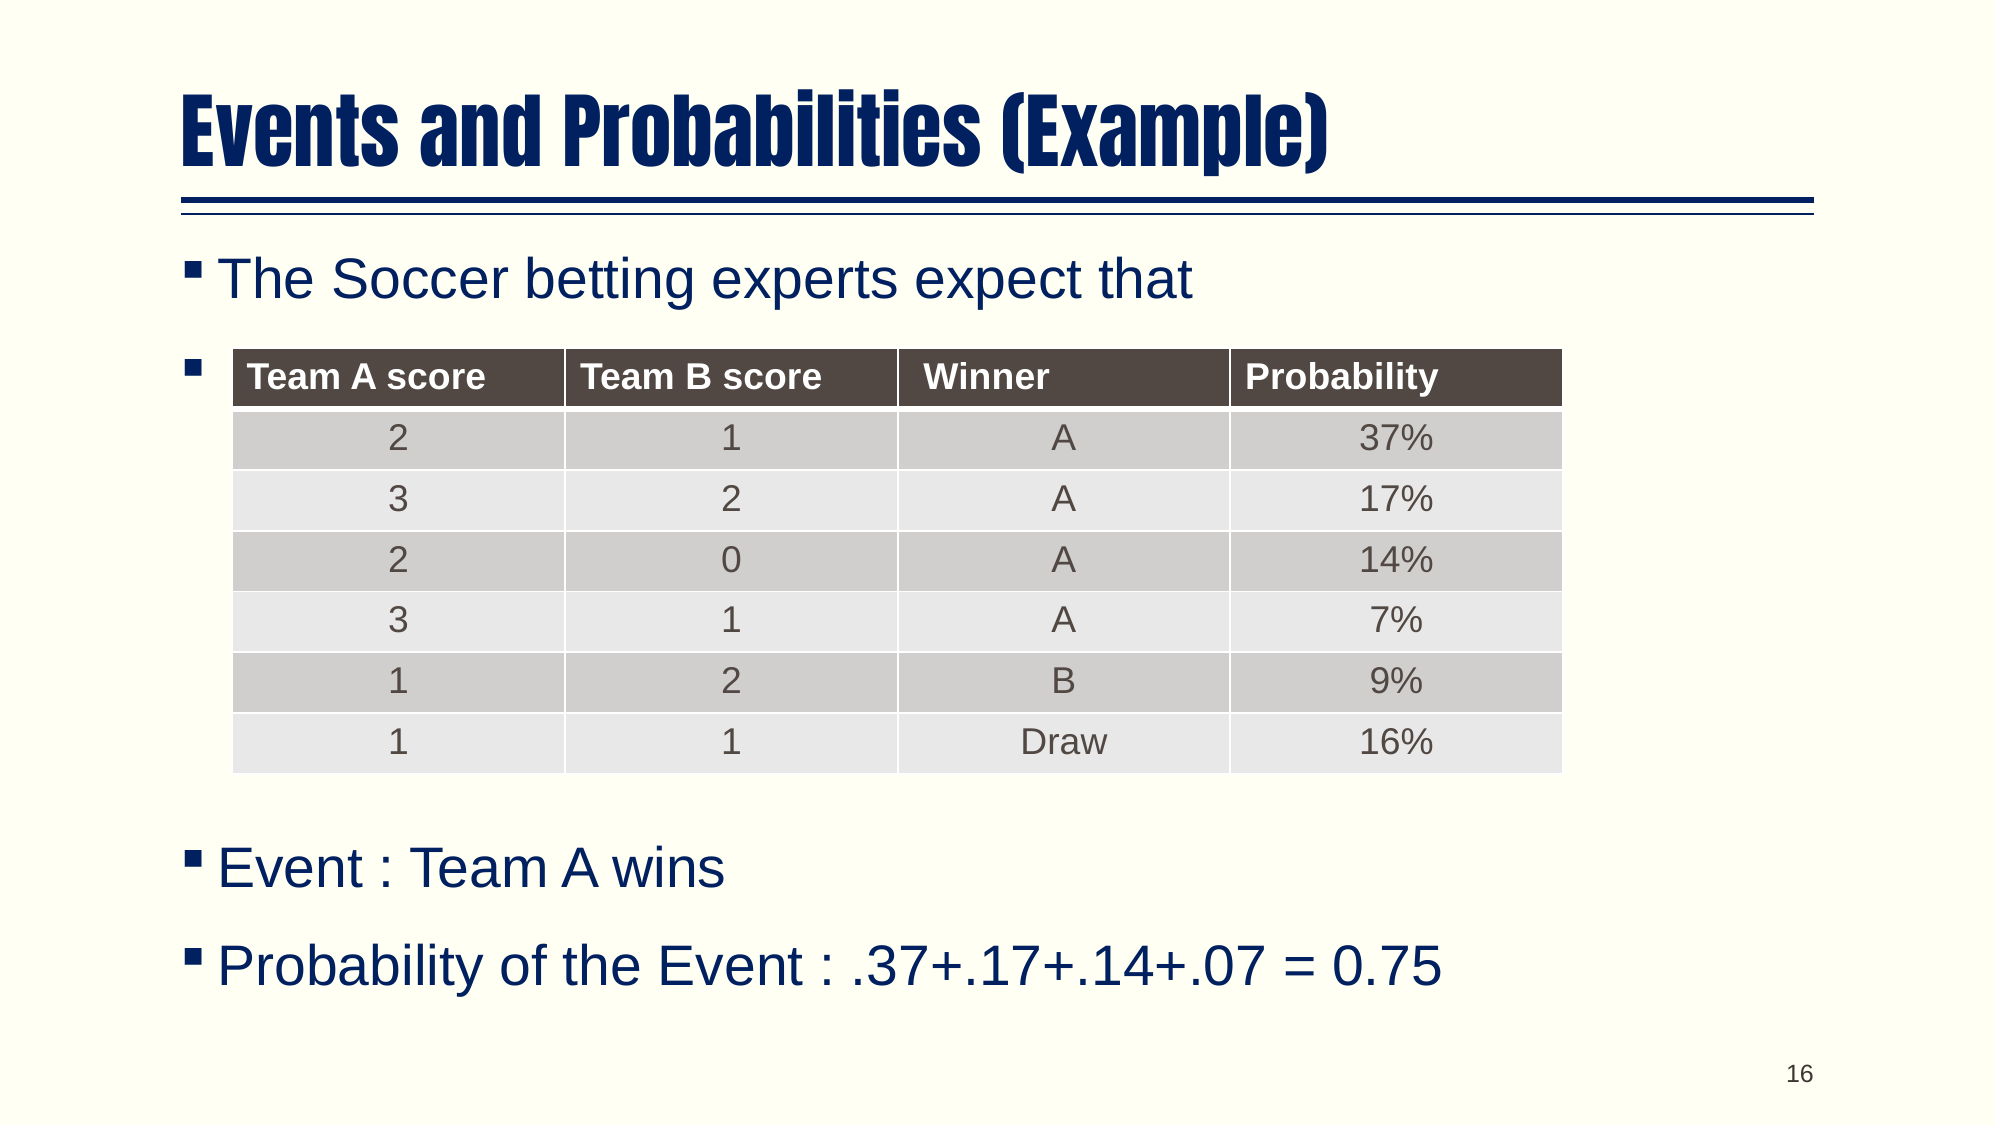

# Events and Probabilities (Example)
The Soccer betting experts expect that

Event : Team A wins
Probability of the Event : .37+.17+.14+.07 = 0.75
| Team A score | Team B score | Winner | Probability |
| --- | --- | --- | --- |
| 2 | 1 | A | 37% |
| 3 | 2 | A | 17% |
| 2 | 0 | A | 14% |
| 3 | 1 | A | 7% |
| 1 | 2 | B | 9% |
| 1 | 1 | Draw | 16% |
16